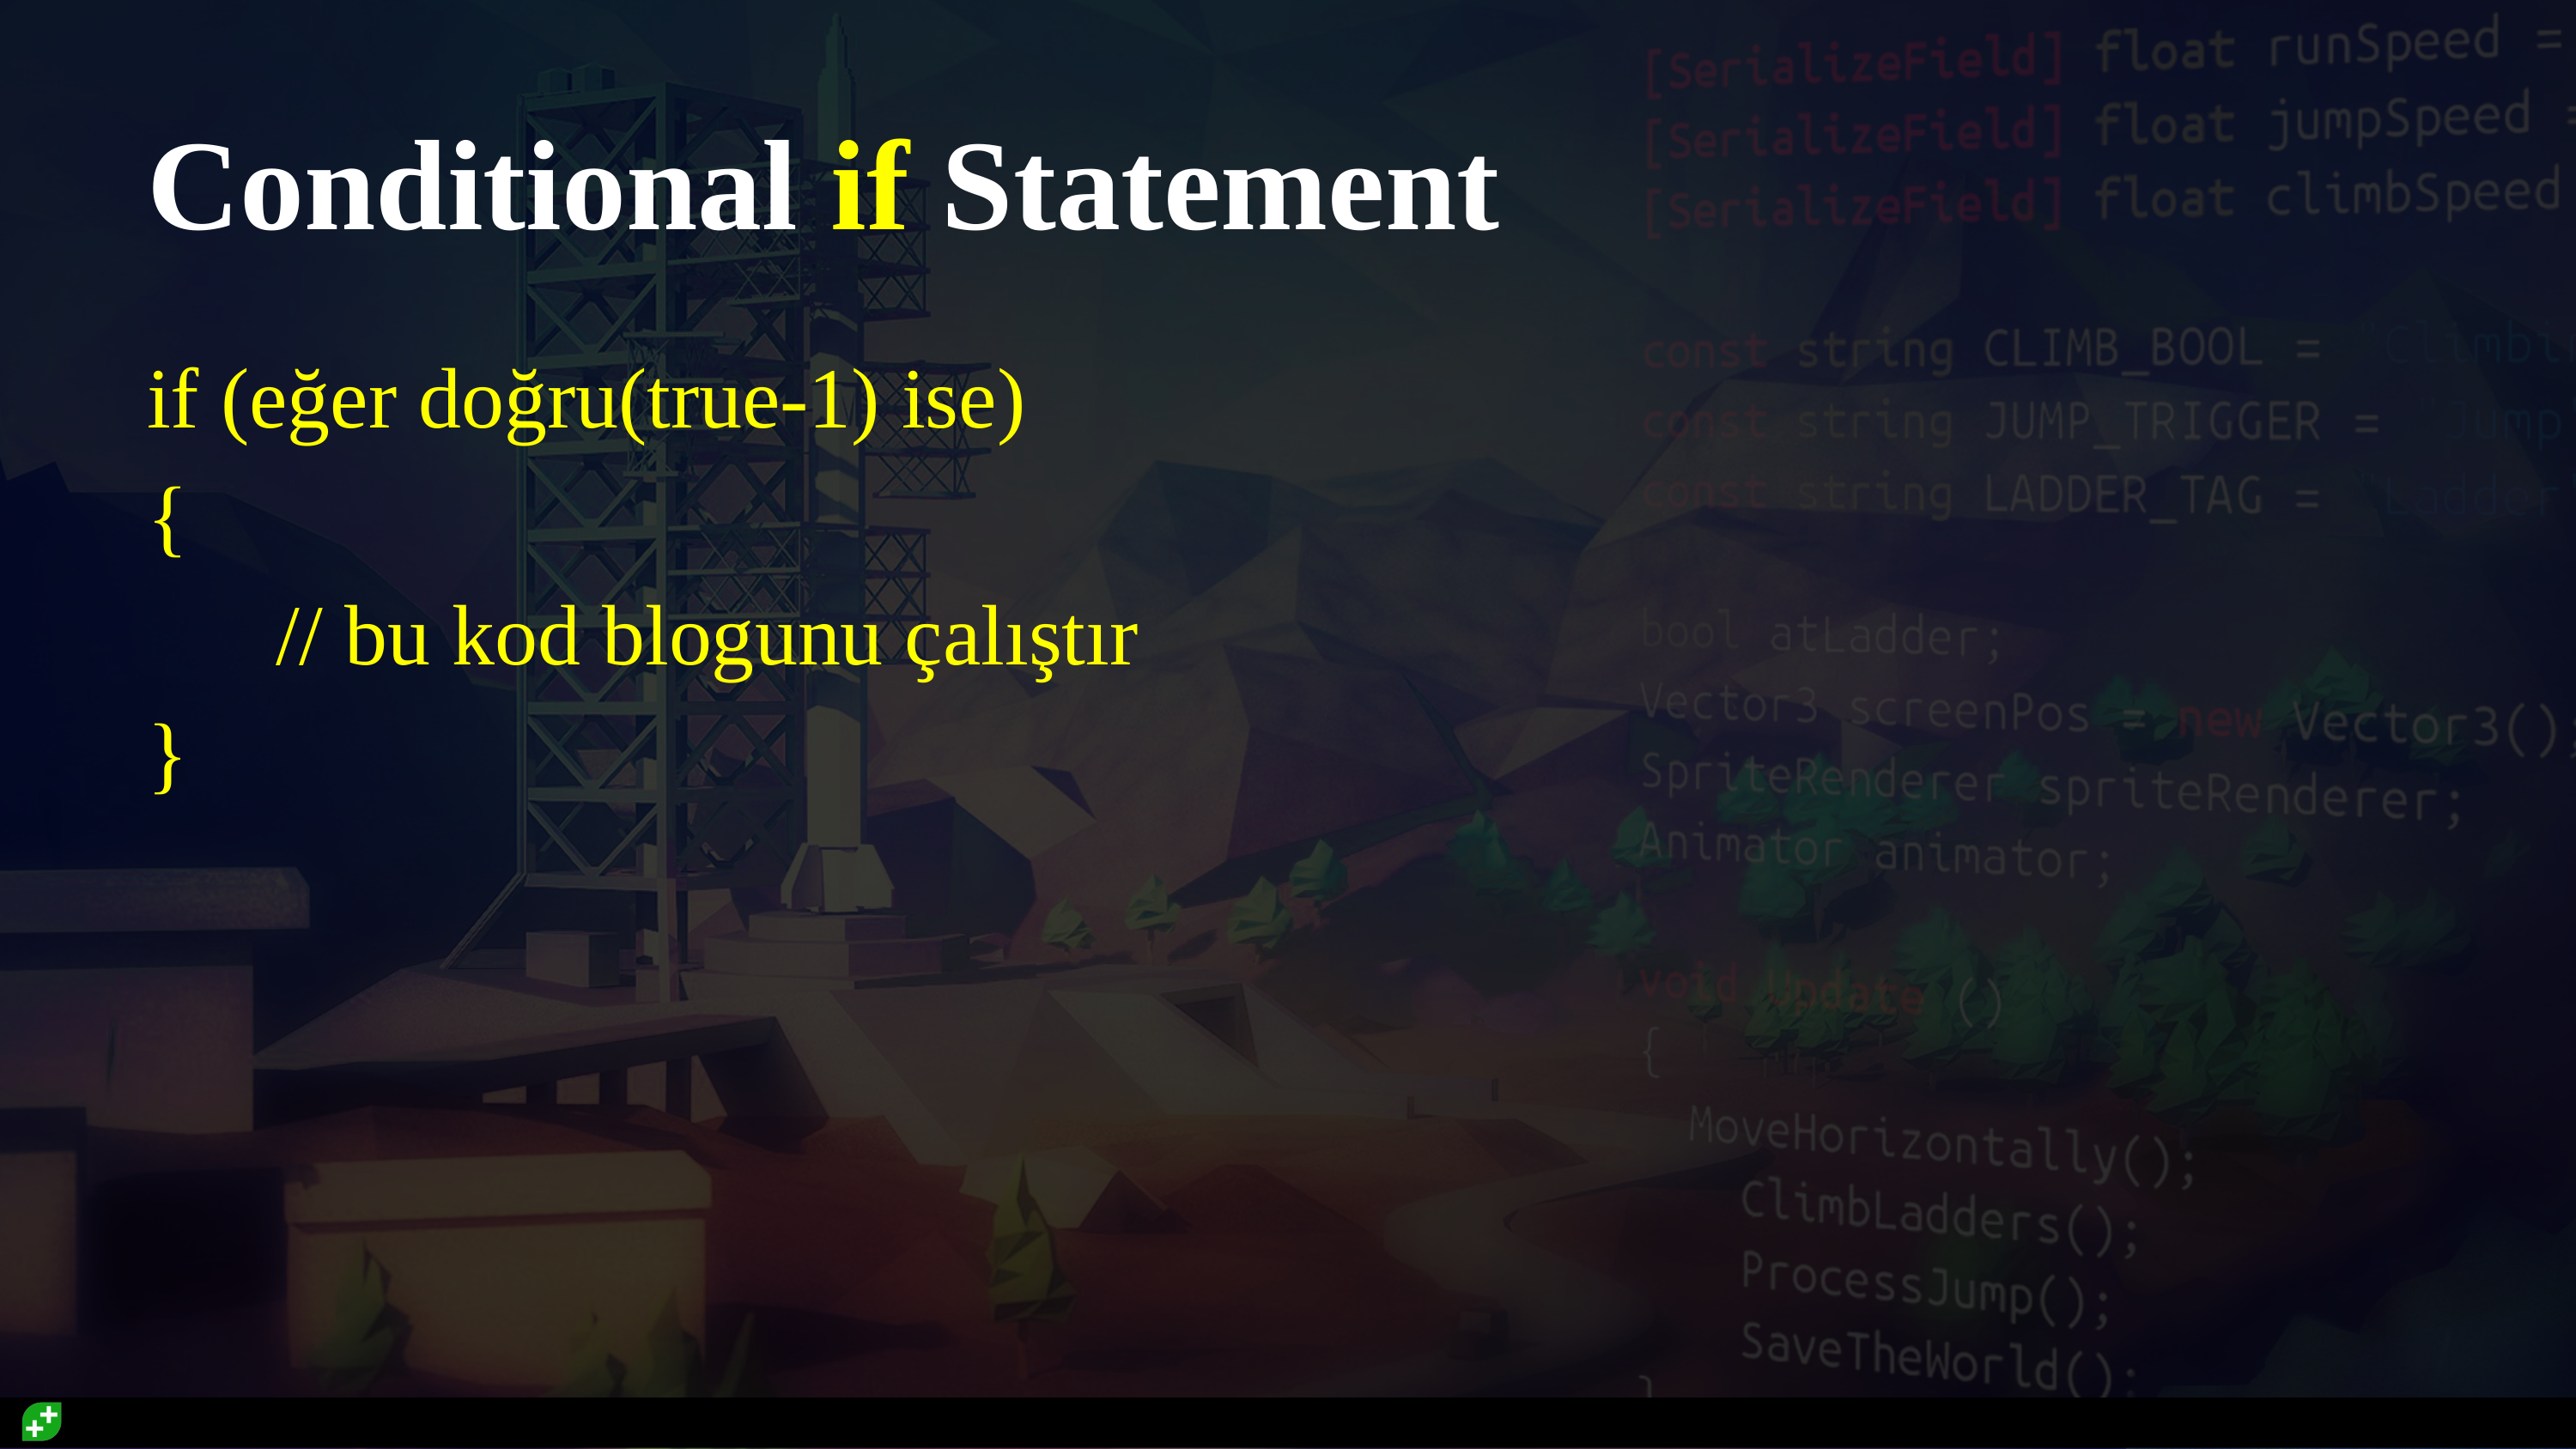

# Conditional if Statement
if (eğer doğru(true-1) ise)
{
	// bu kod blogunu çalıştır
}